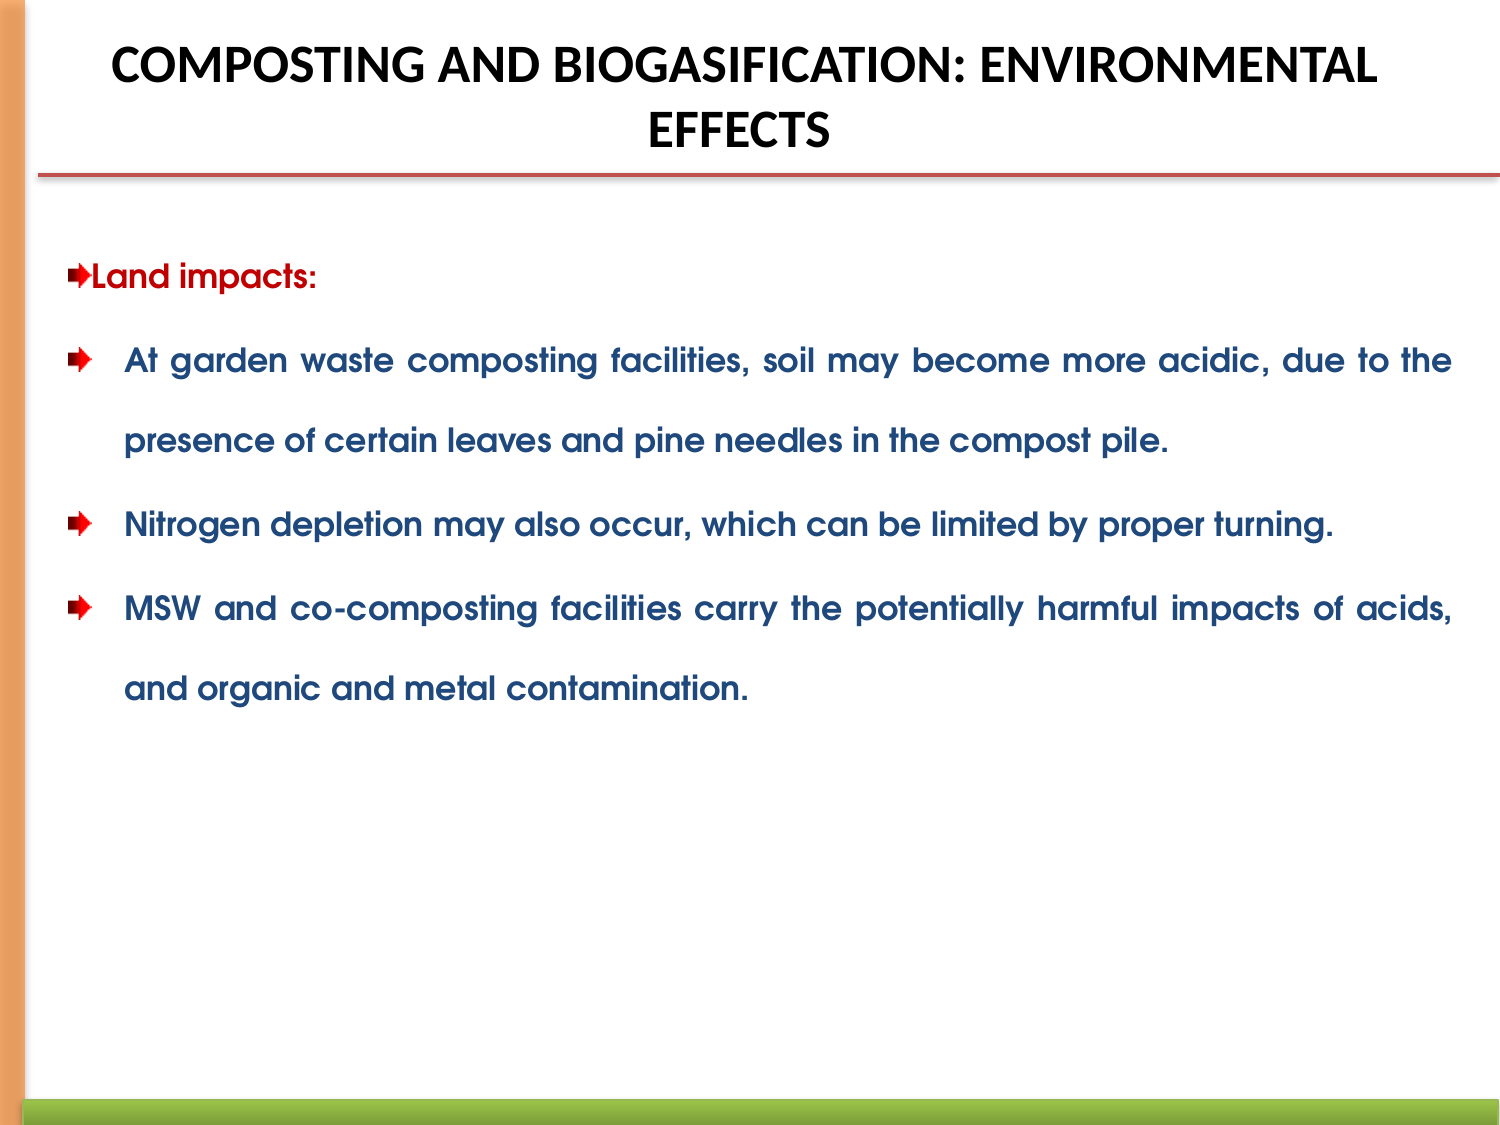

# COMPOSTING AND BIOGASIFICATION: ENVIRONMENTAL EFFECTS
Land impacts:
At garden waste composting facilities, soil may become more acidic, due to the presence of certain leaves and pine needles in the compost pile.
Nitrogen depletion may also occur, which can be limited by proper turning.
MSW and co-composting facilities carry the potentially harmful impacts of acids, and organic and metal contamination.